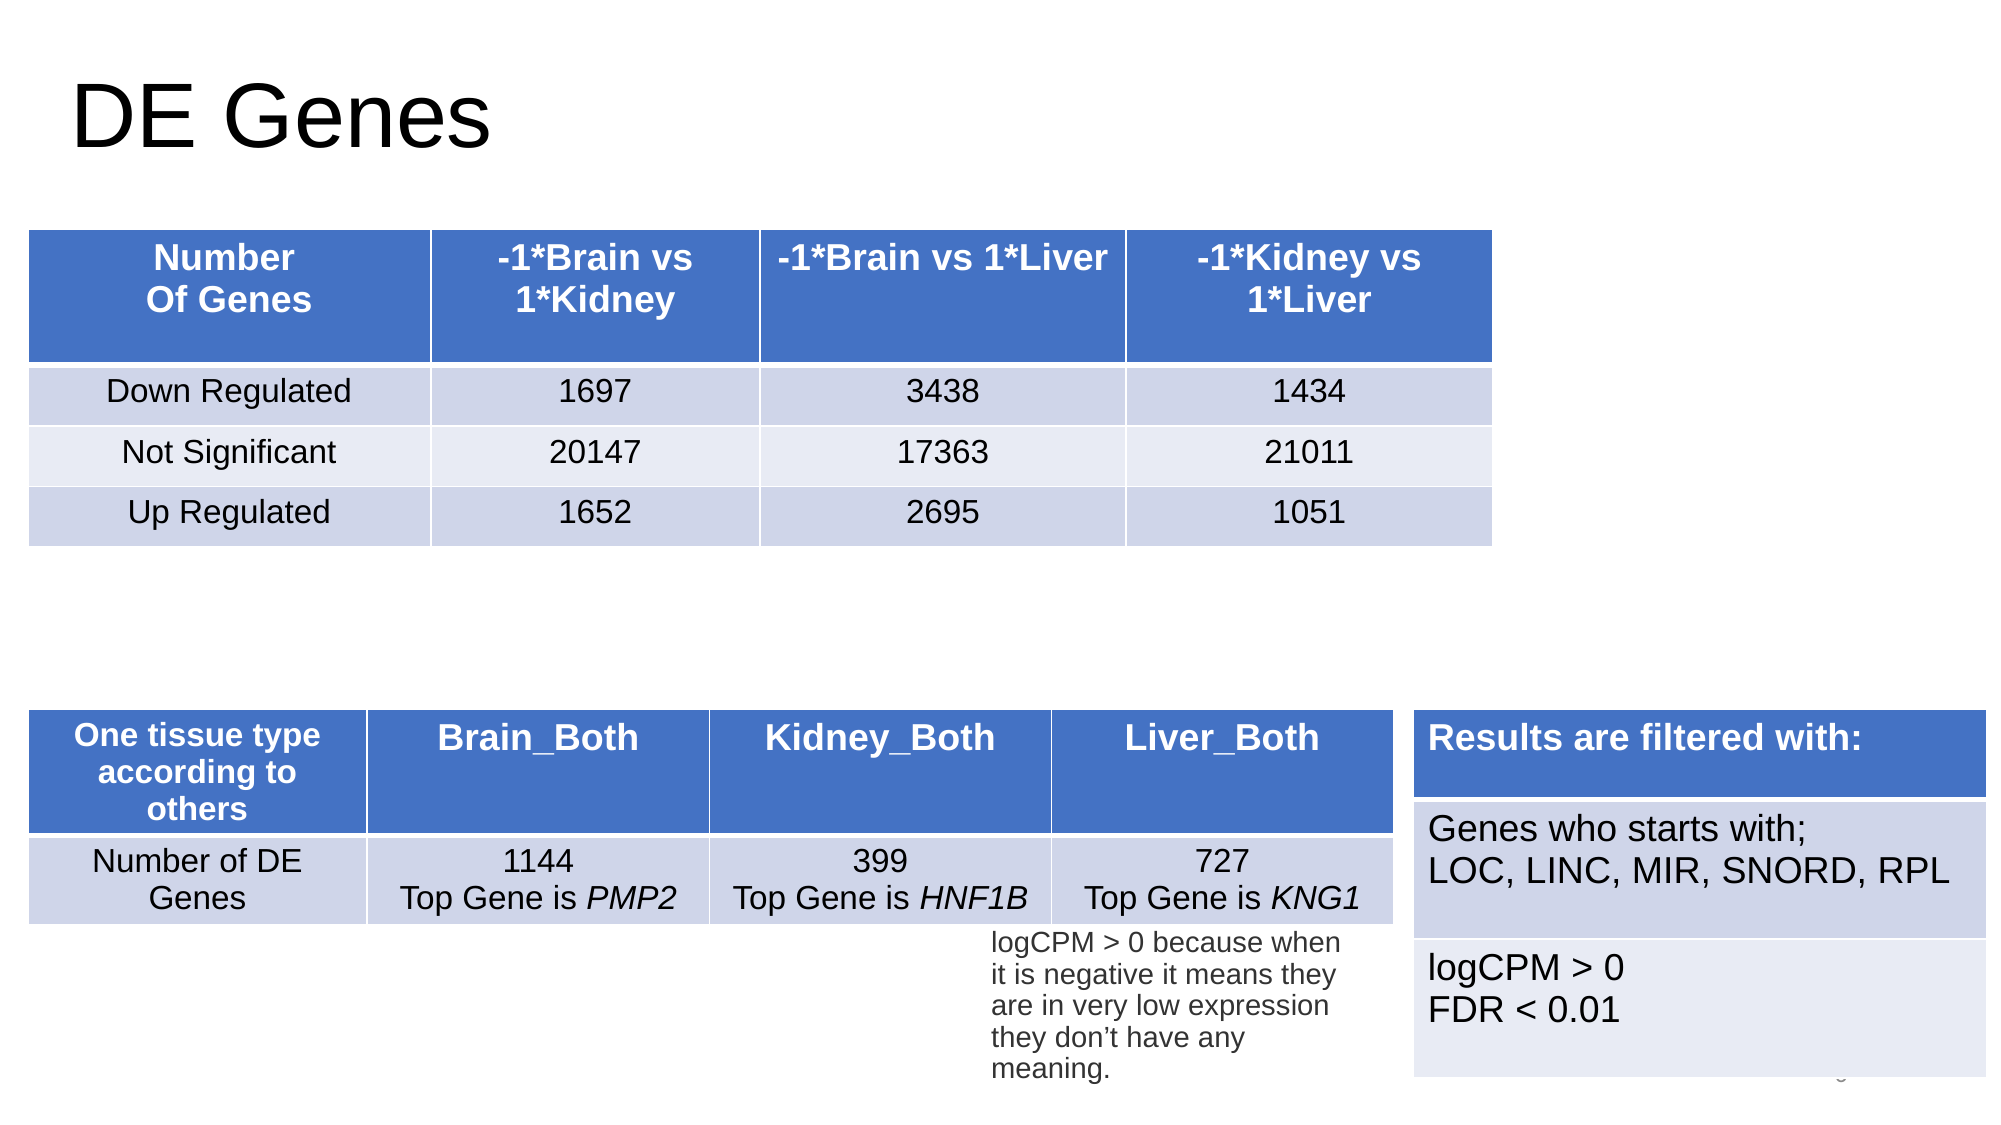

# DE Genes
| Number Of Genes | -1\*Brain vs 1\*Kidney | -1\*Brain vs 1\*Liver | -1\*Kidney vs 1\*Liver |
| --- | --- | --- | --- |
| Down Regulated | 1697 | 3438 | 1434 |
| Not Significant | 20147 | 17363 | 21011 |
| Up Regulated | 1652 | 2695 | 1051 |

| One tissue type according to others | Brain\_Both | Kidney\_Both | Liver\_Both |
| --- | --- | --- | --- |
| Number of DE Genes | 1144 Top Gene is PMP2 | 399 Top Gene is HNF1B | 727 Top Gene is KNG1 |
| Results are filtered with: |
| --- |
| Genes who starts with; LOC, LINC, MIR, SNORD, RPL |
| logCPM > 0 FDR < 0.01 |
logCPM > 0 because when it is negative it means they are in very low expression they don’t have any meaning.
6